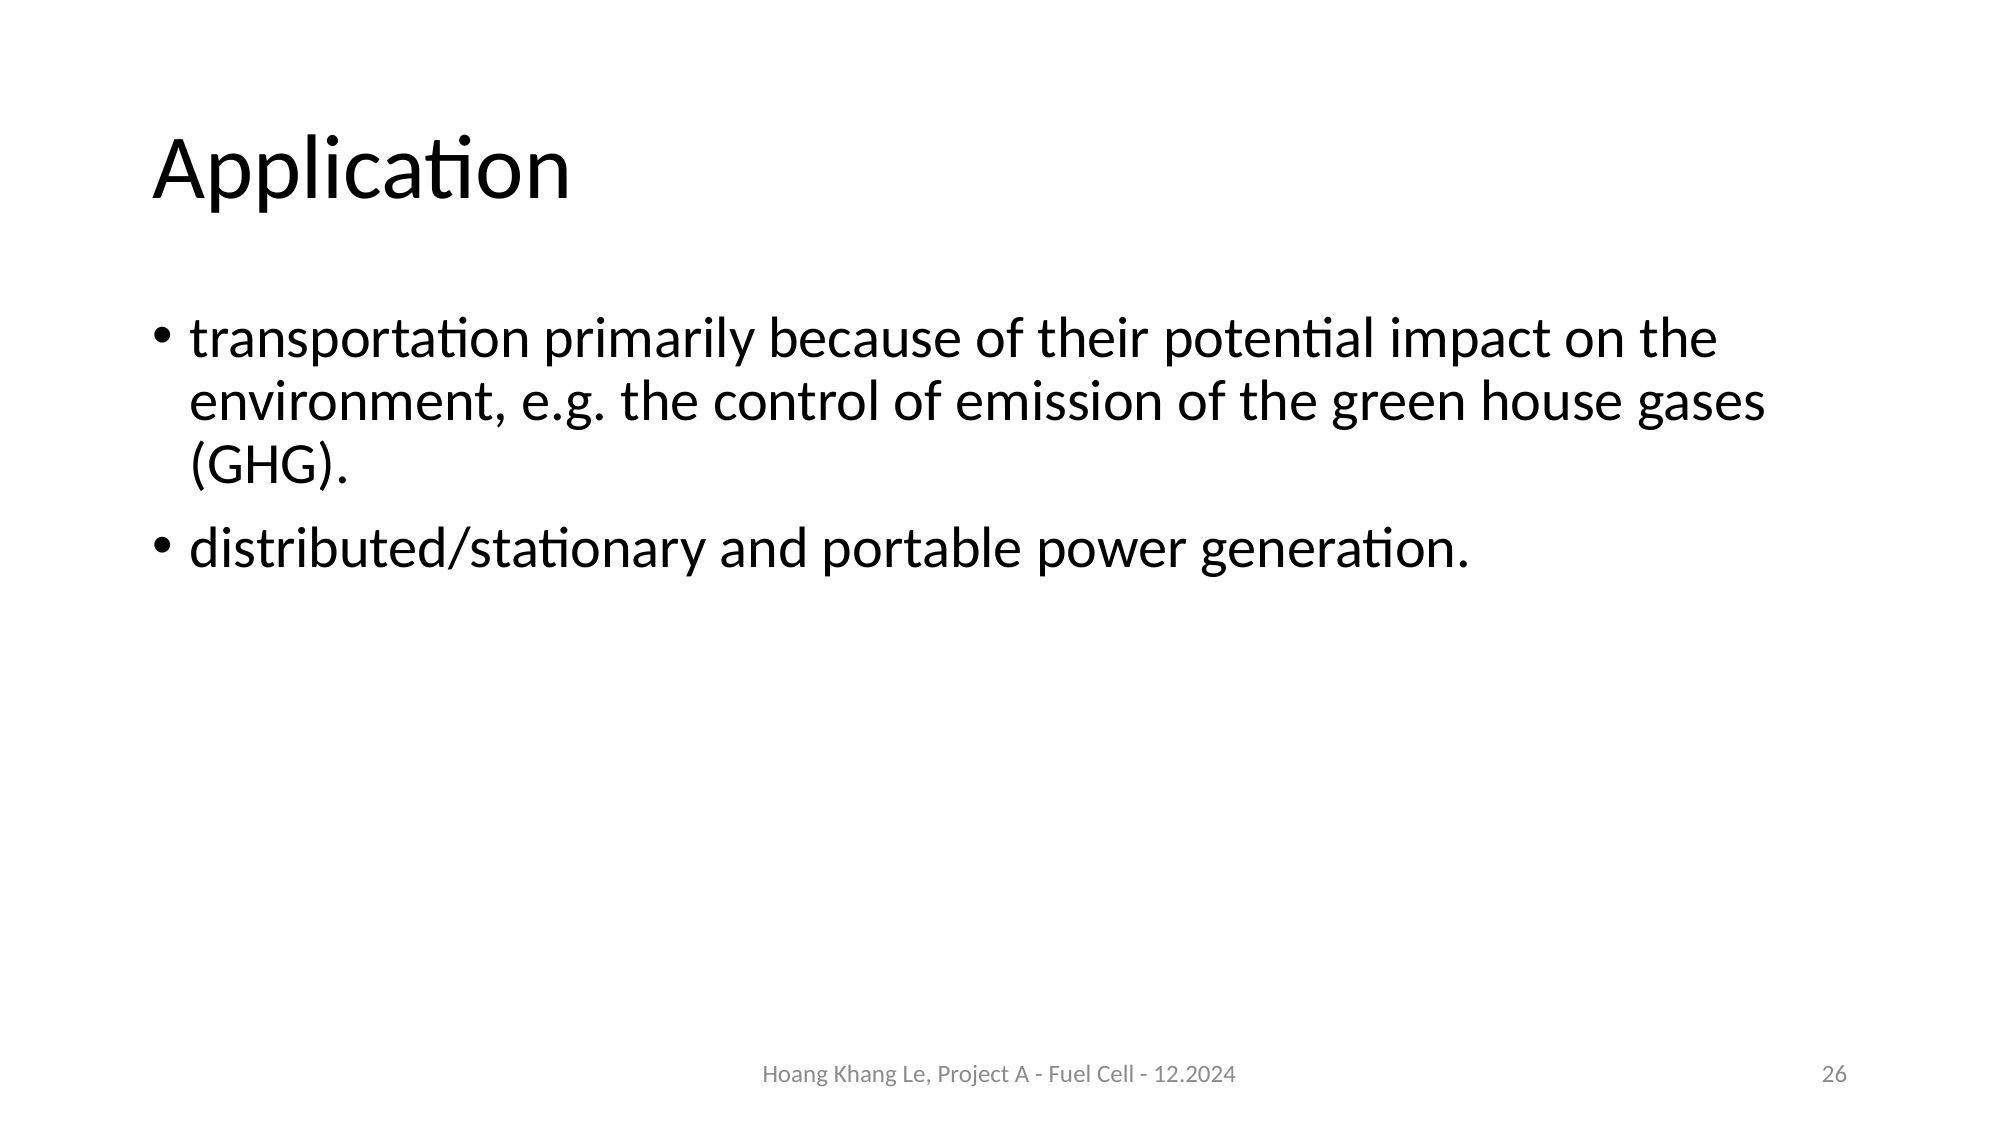

# Application
transportation primarily because of their potential impact on the environment, e.g. the control of emission of the green house gases (GHG).
distributed/stationary and portable power generation.
Hoang Khang Le, Project A - Fuel Cell - 12.2024
26